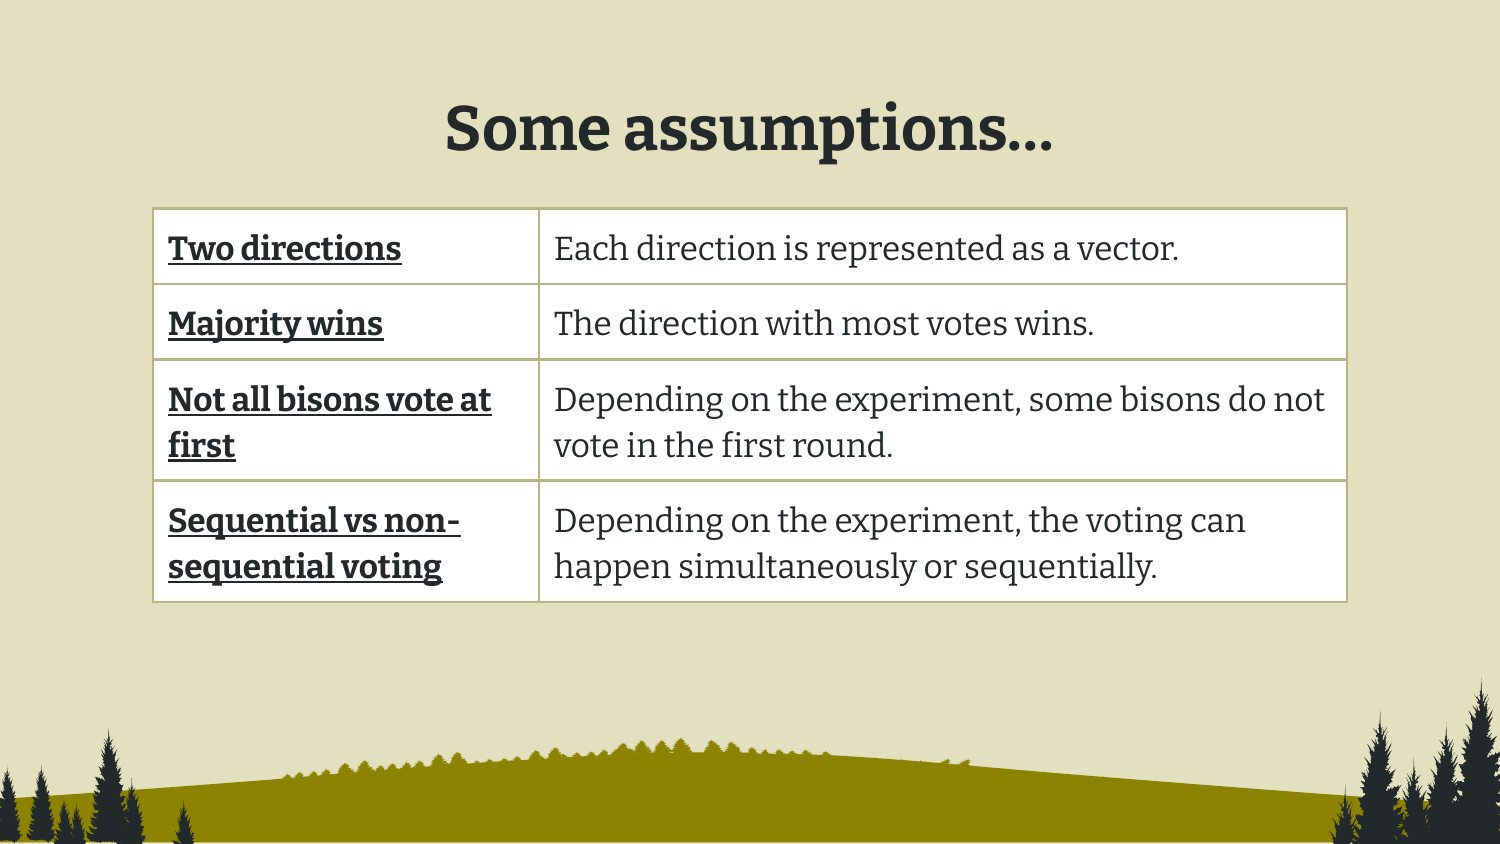

# Some assumptions…
| Two directions | Each direction is represented as a vector. |
| --- | --- |
| Majority wins | The direction with most votes wins. |
| Not all bisons vote at first | Depending on the experiment, some bisons do not vote in the first round. |
| Sequential vs non-sequential voting | Depending on the experiment, the voting can happen simultaneously or sequentially. |